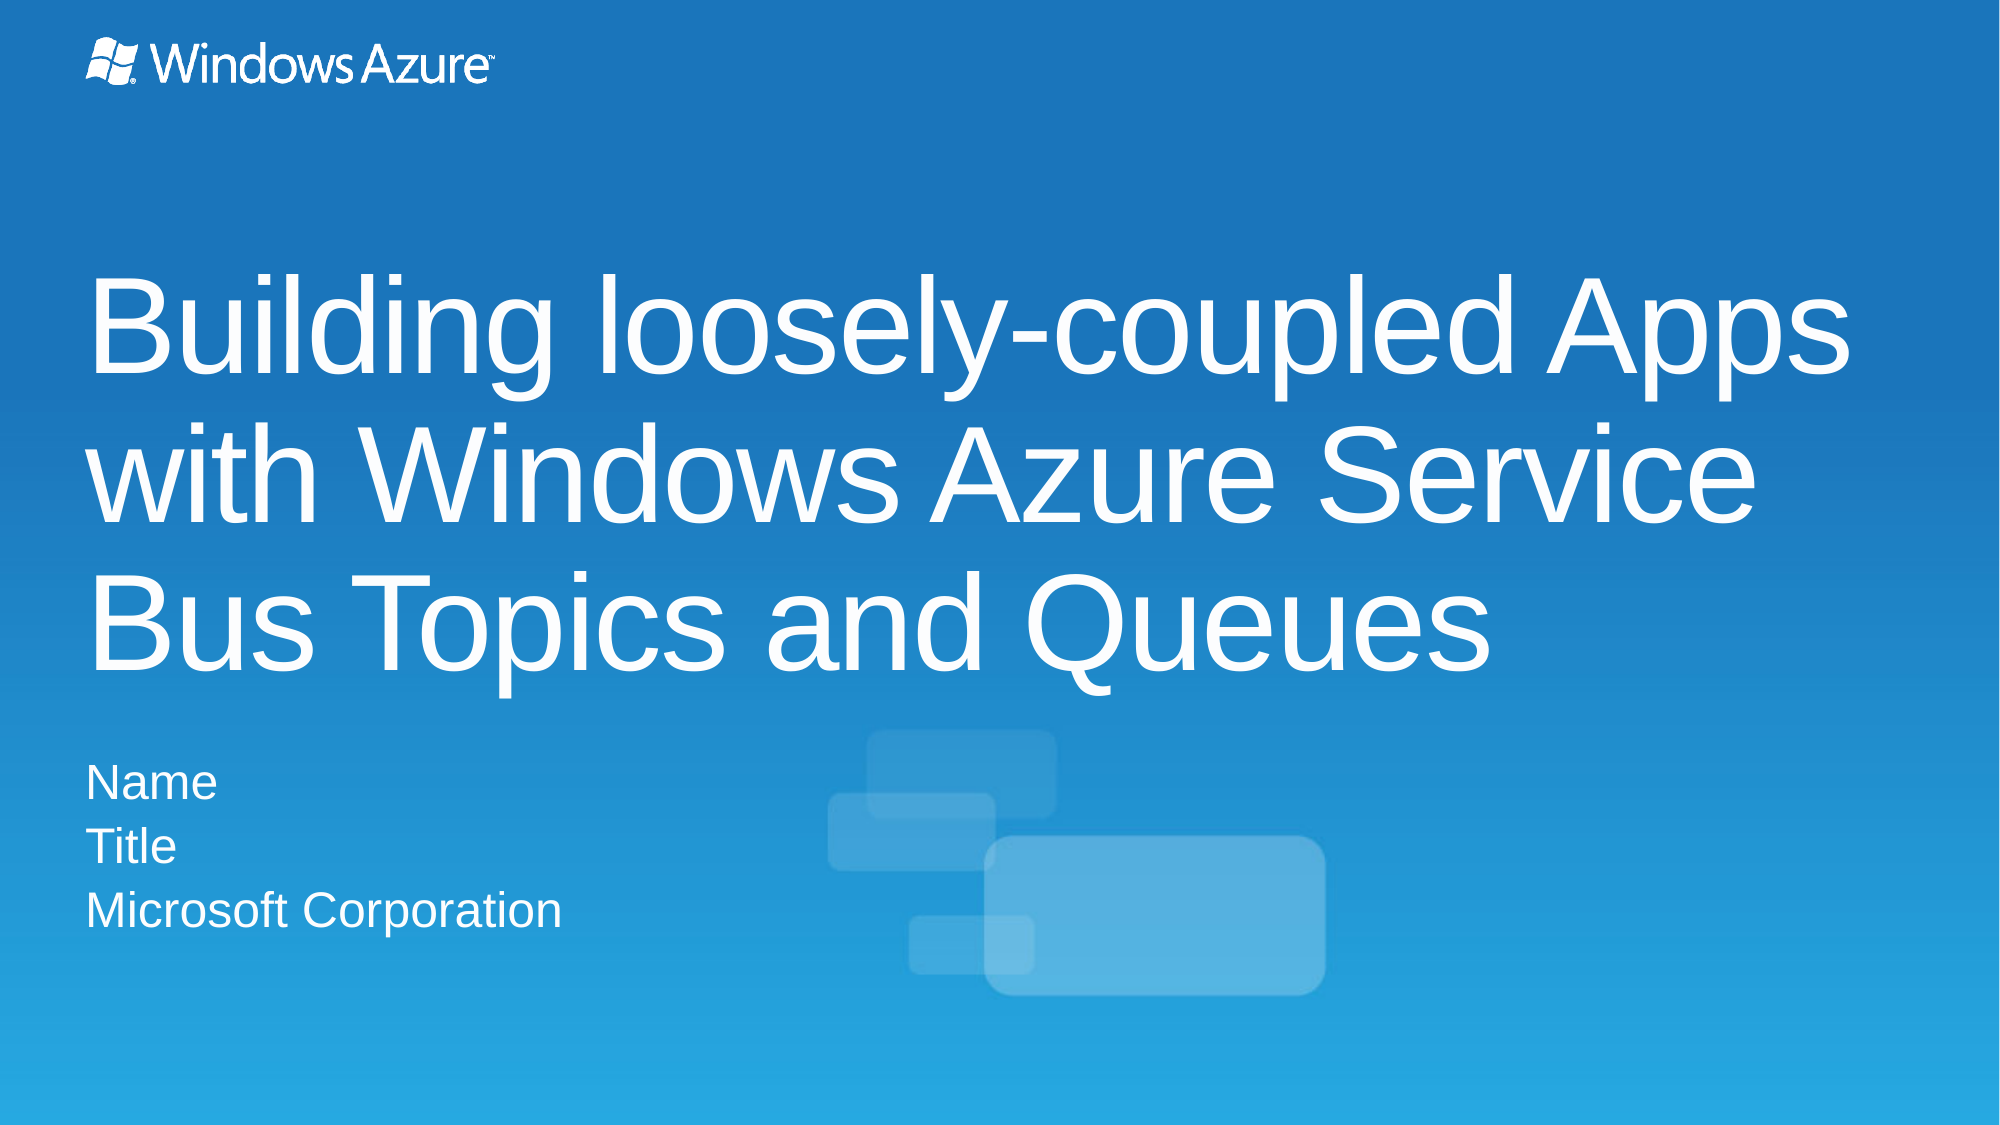

# Building loosely-coupled Apps with Windows Azure Service Bus Topics and Queues
Name
Title
Microsoft Corporation